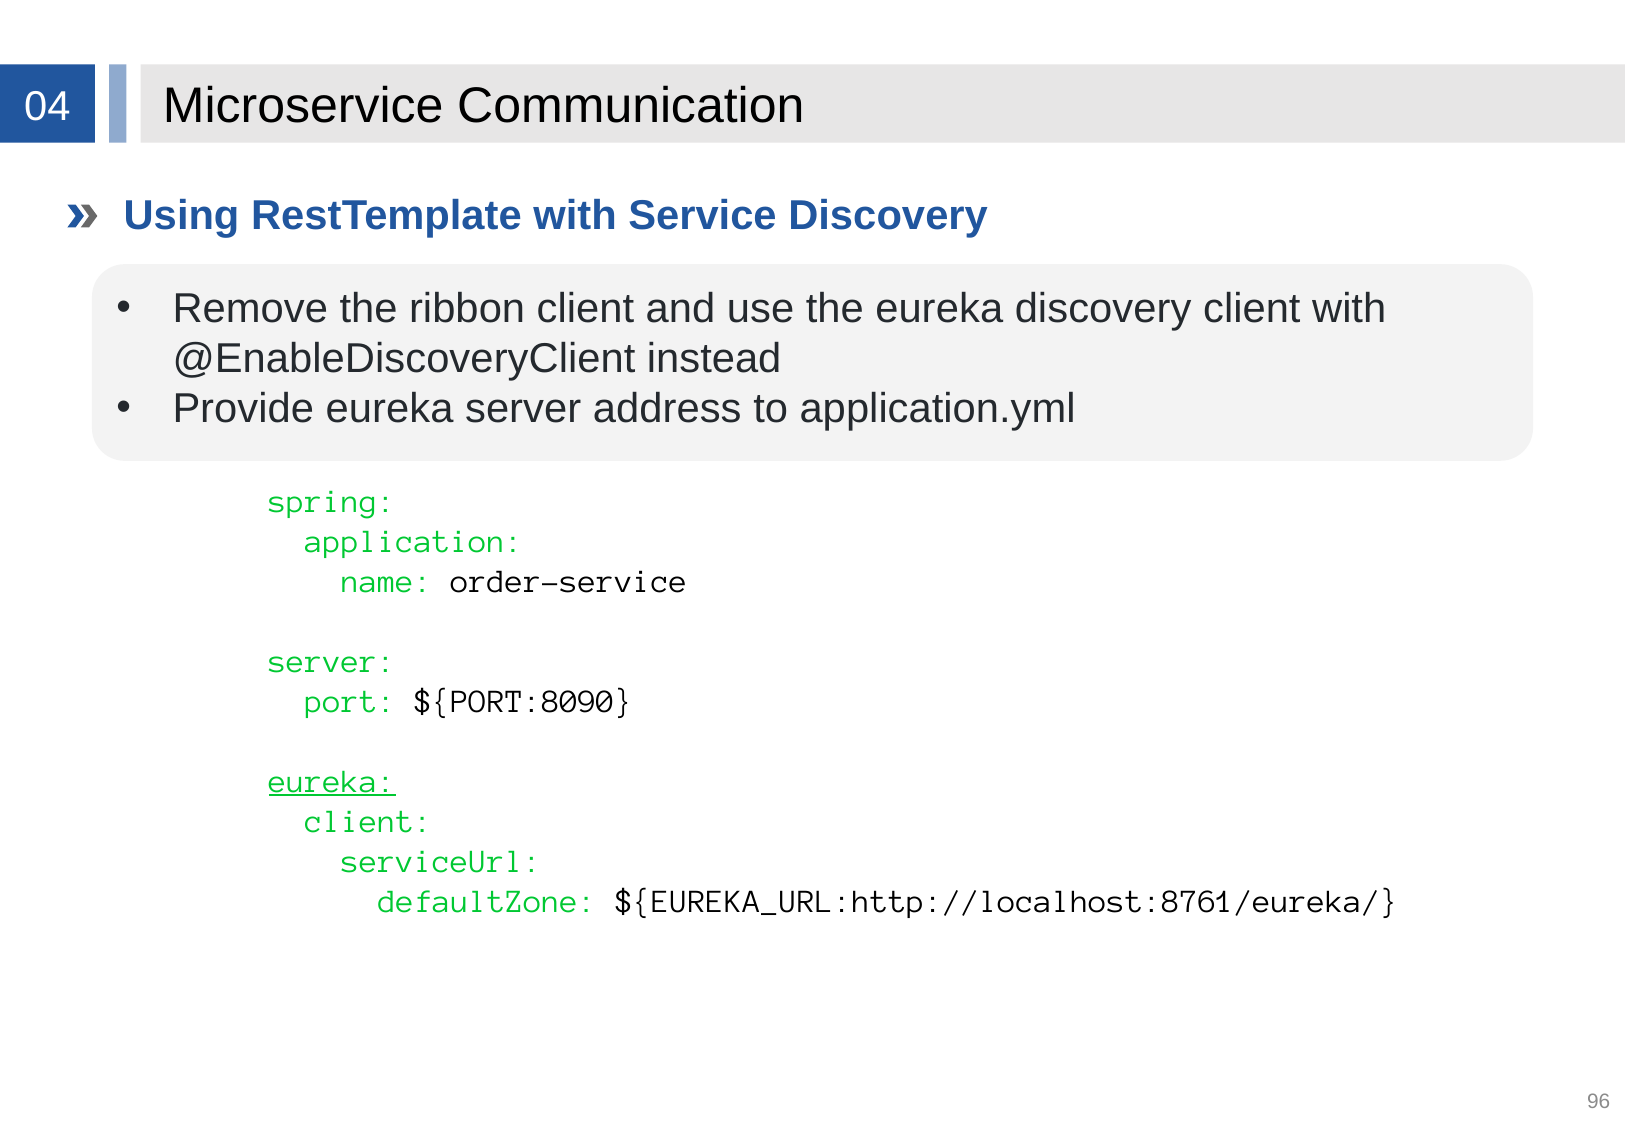

# Microservice Communication
04
Using RestTemplate with Service Discovery

Remove the ribbon client and use the eureka discovery client with @EnableDiscoveryClient instead
Provide eureka server address to application.yml
spring:
  application:
    name: order-service

server:
  port: ${PORT:8090}

eureka:
  client:
    serviceUrl:
      defaultZone: ${EUREKA_URL:http://localhost:8761/eureka/}
96